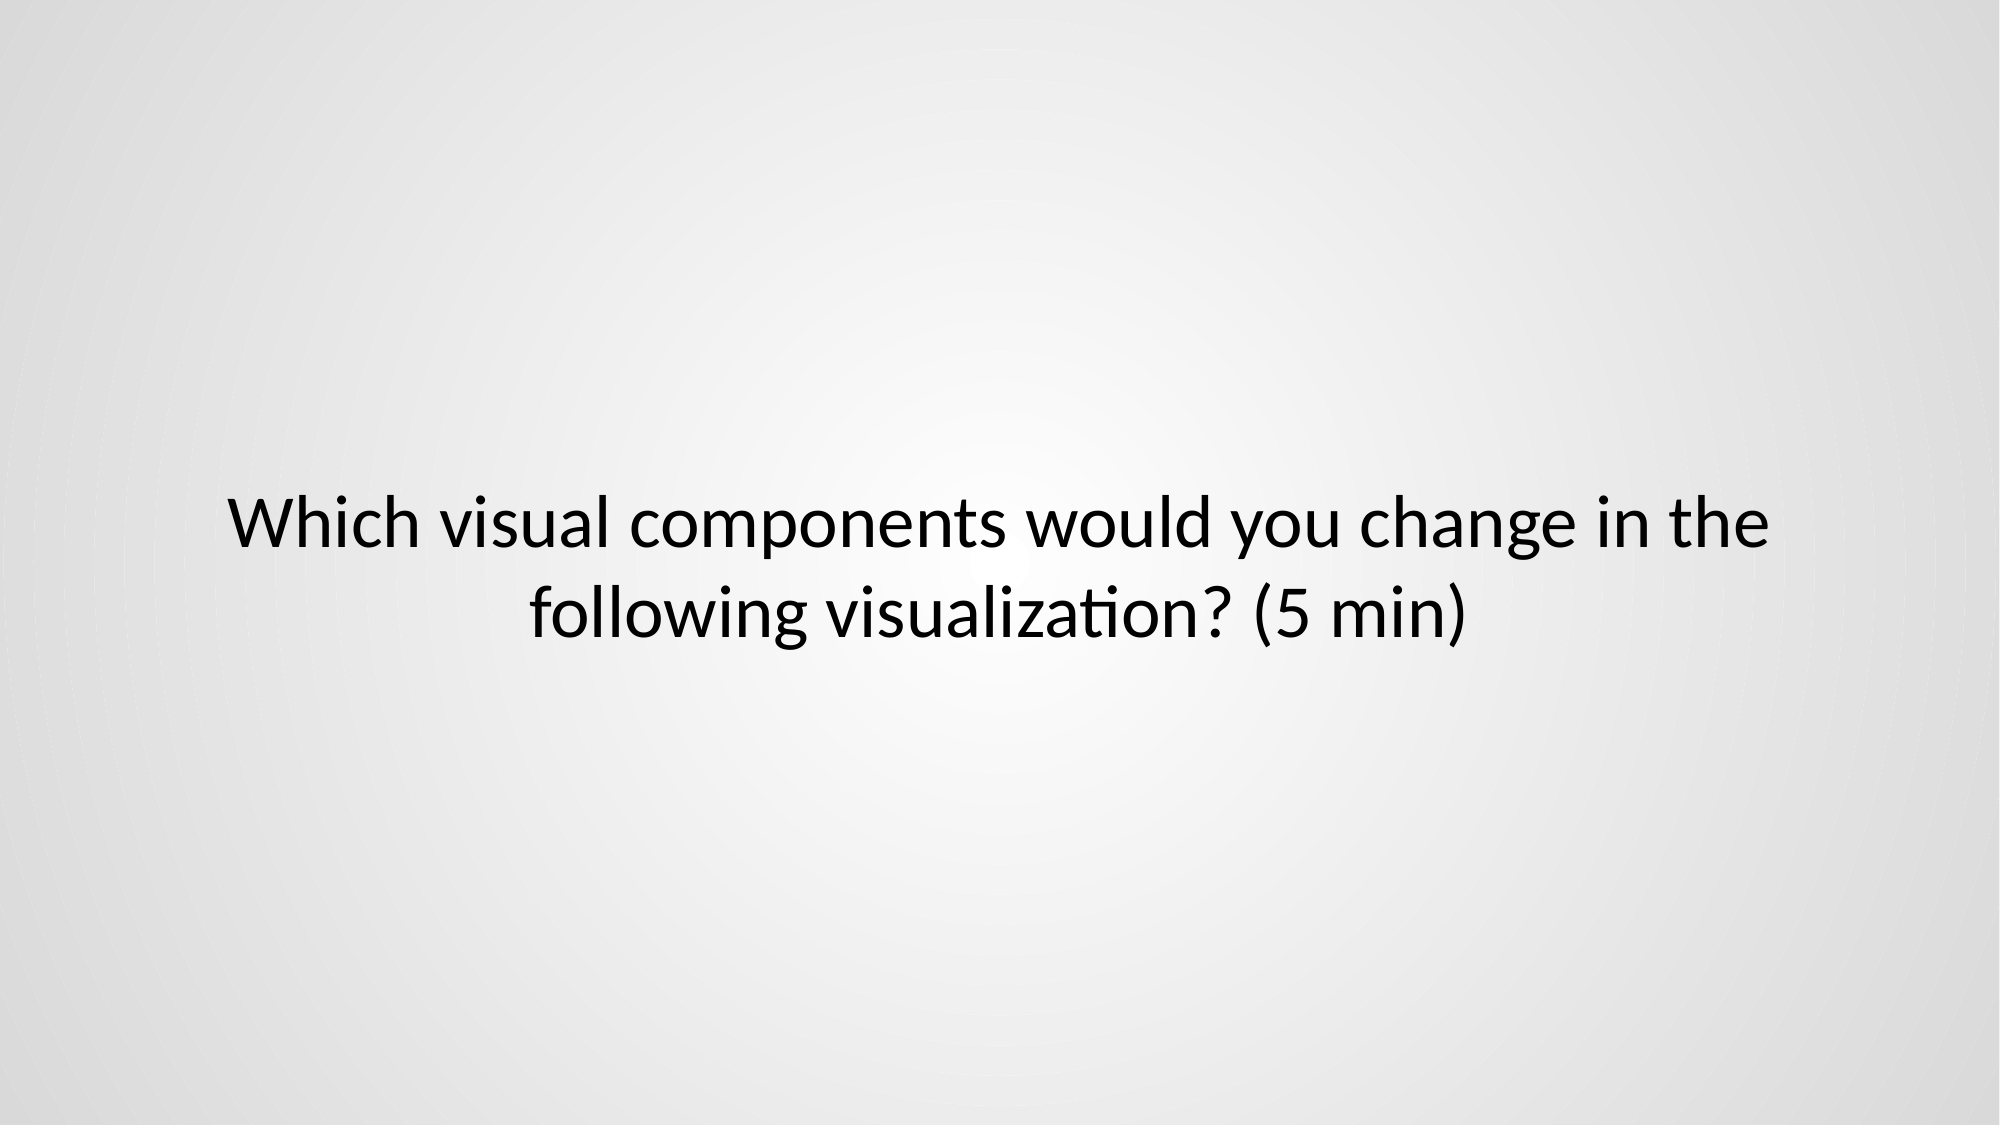

# Which visual components would you change in the following visualization? (5 min)